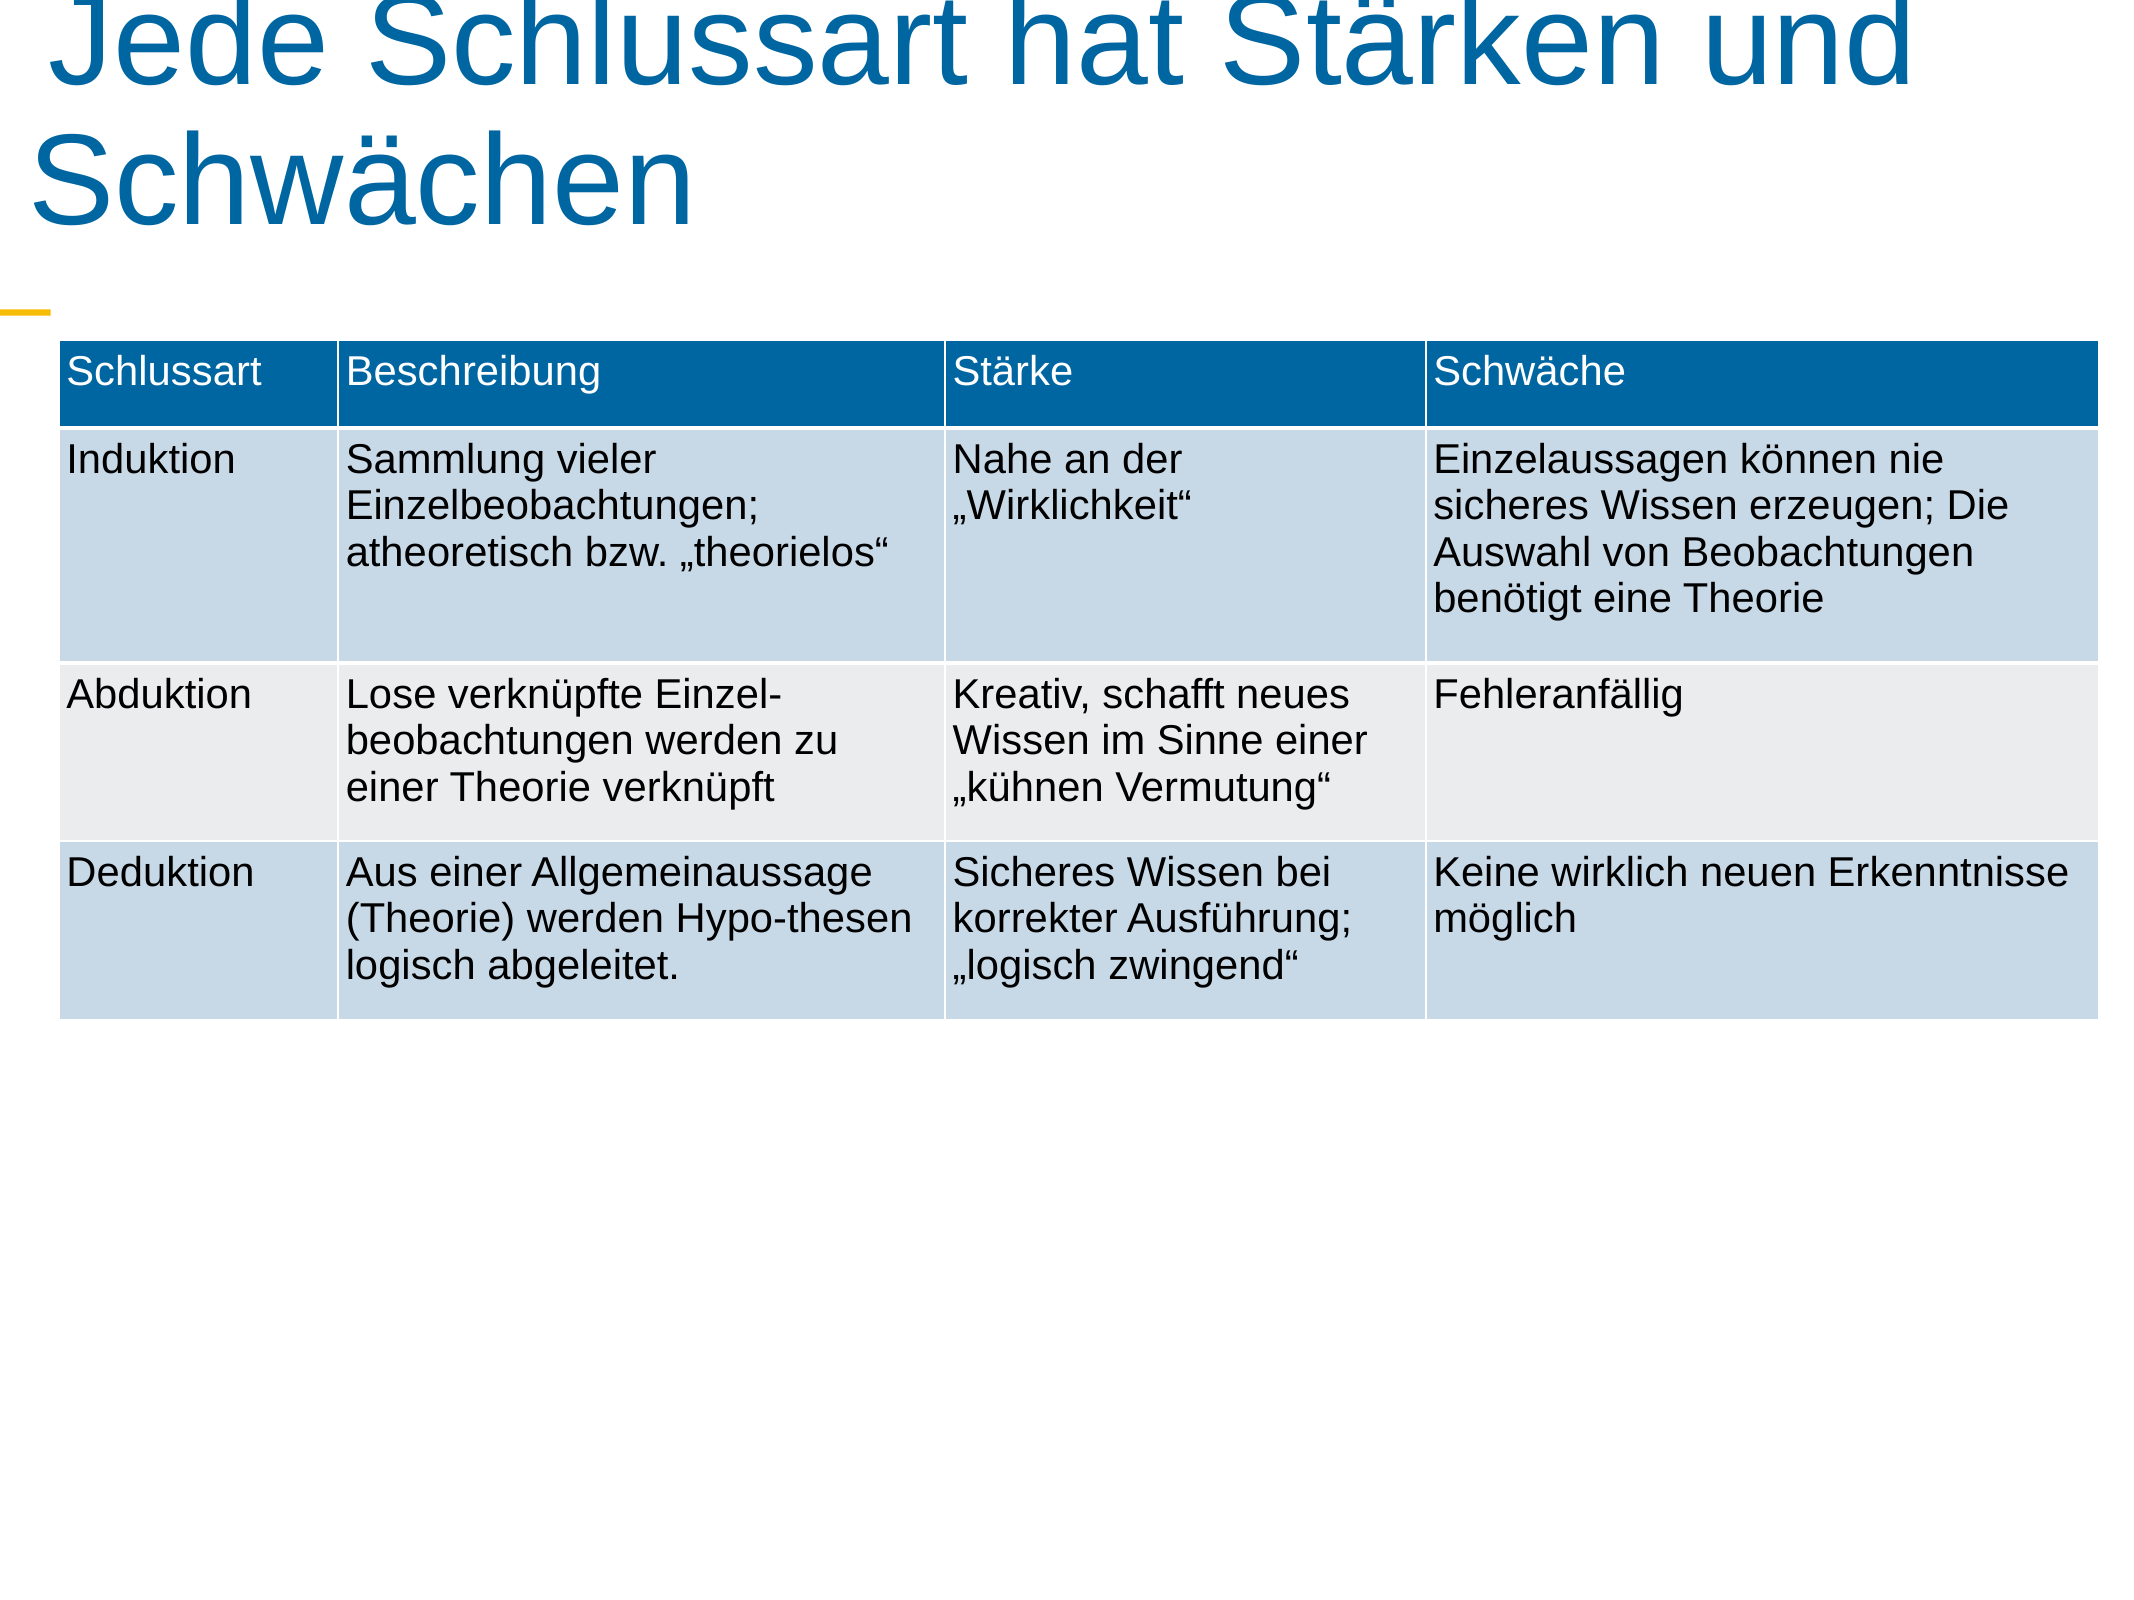

Jede Schlussart hat Stärken und Schwächen
| Schlussart | Beschreibung | Stärke | Schwäche |
| --- | --- | --- | --- |
| Induktion | Sammlung vieler Einzelbeobachtungen; atheoretisch bzw. „theorielos“ | Nahe an der „Wirklichkeit“ | Einzelaussagen können nie sicheres Wissen erzeugen; Die Auswahl von Beobachtungen benötigt eine Theorie |
| Abduktion | Lose verknüpfte Einzel-beobachtungen werden zu einer Theorie verknüpft | Kreativ, schafft neues Wissen im Sinne einer „kühnen Vermutung“ | Fehleranfällig |
| Deduktion | Aus einer Allgemeinaussage (Theorie) werden Hypo-thesen logisch abgeleitet. | Sicheres Wissen bei korrekter Ausführung; „logisch zwingend“ | Keine wirklich neuen Erkenntnisse möglich |
17